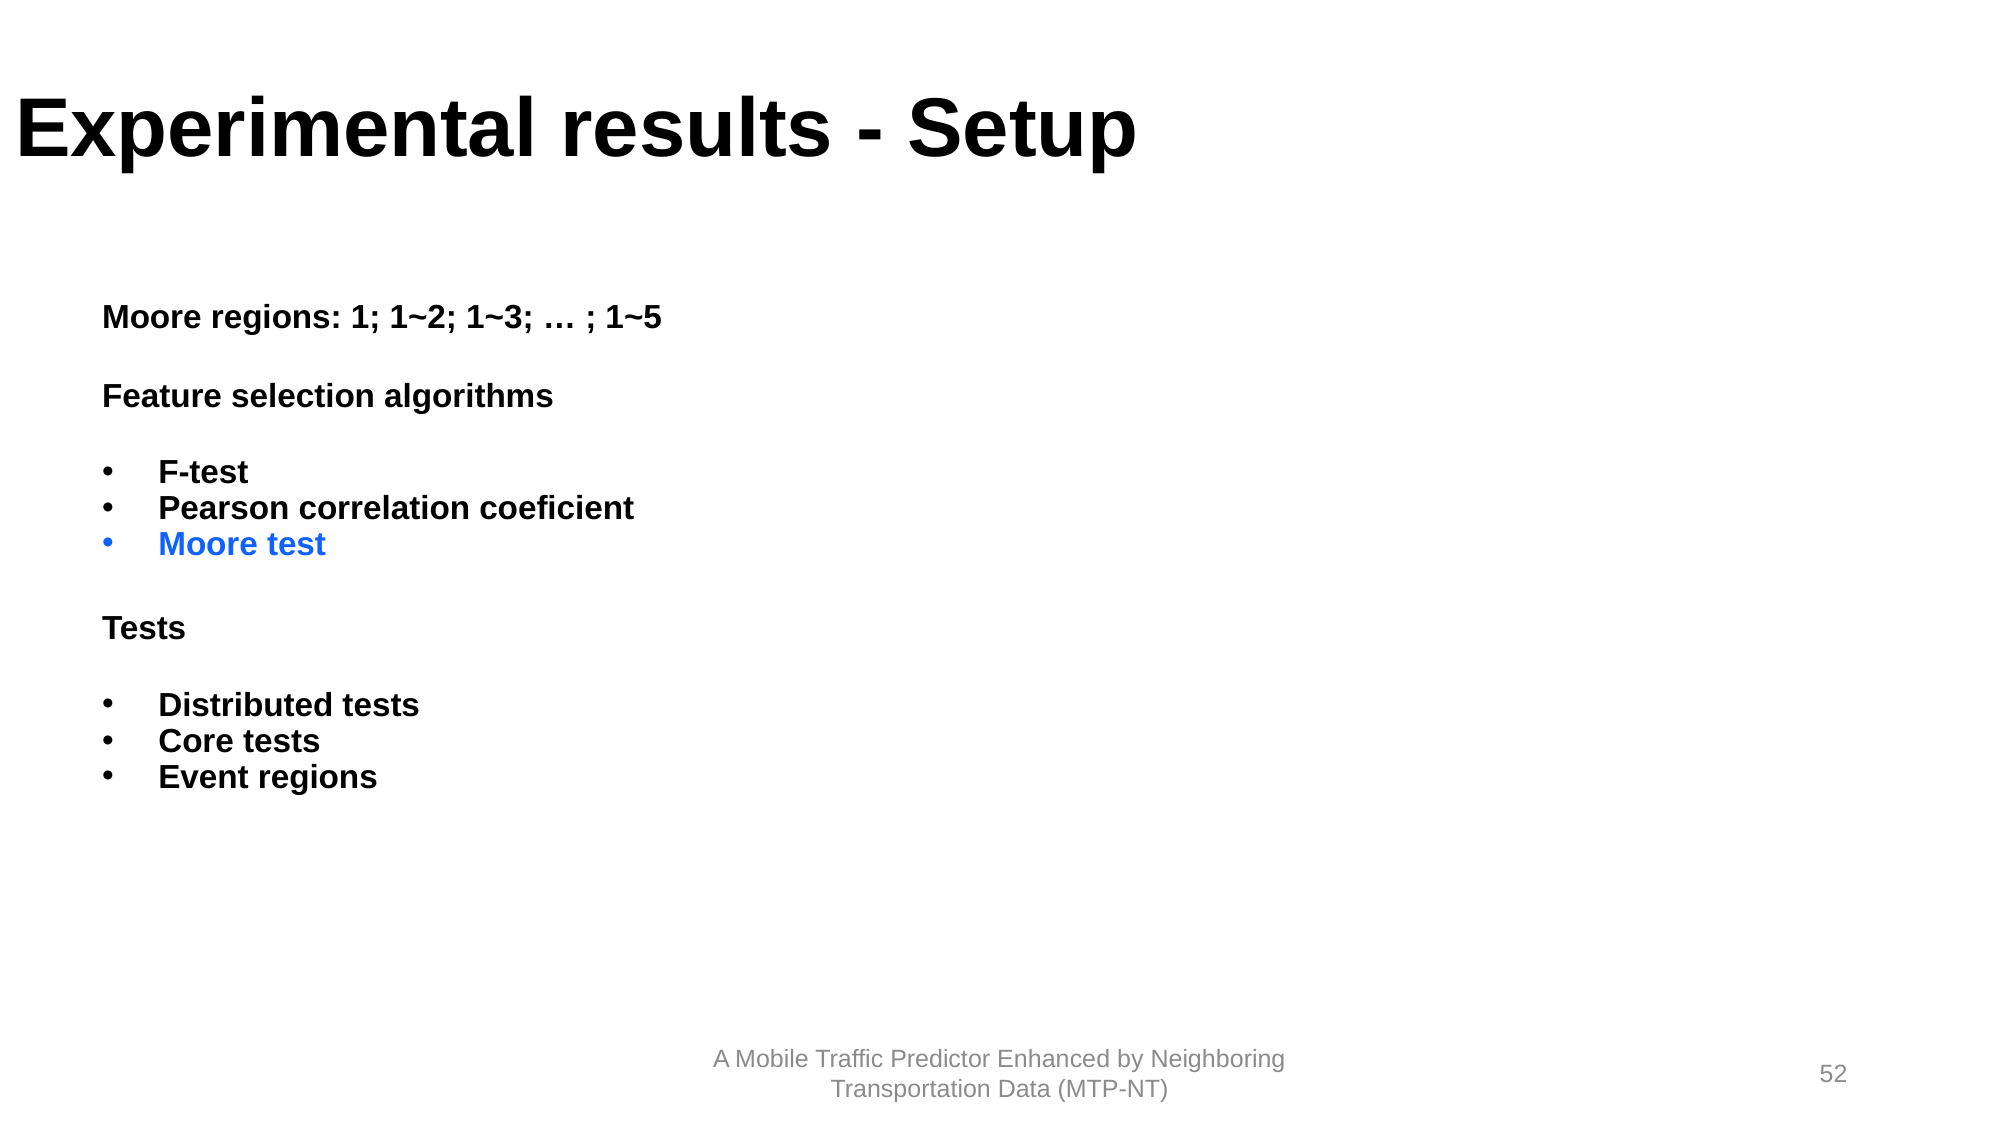

Experimental results - Setup
# Moore regions: 1; 1~2; 1~3; … ; 1~5
Feature selection algorithms
F-test
Pearson correlation coeficient
Moore test

Tests
Distributed tests
Core tests
Event regions

A Mobile Traffic Predictor Enhanced by Neighboring Transportation Data (MTP-NT)
52